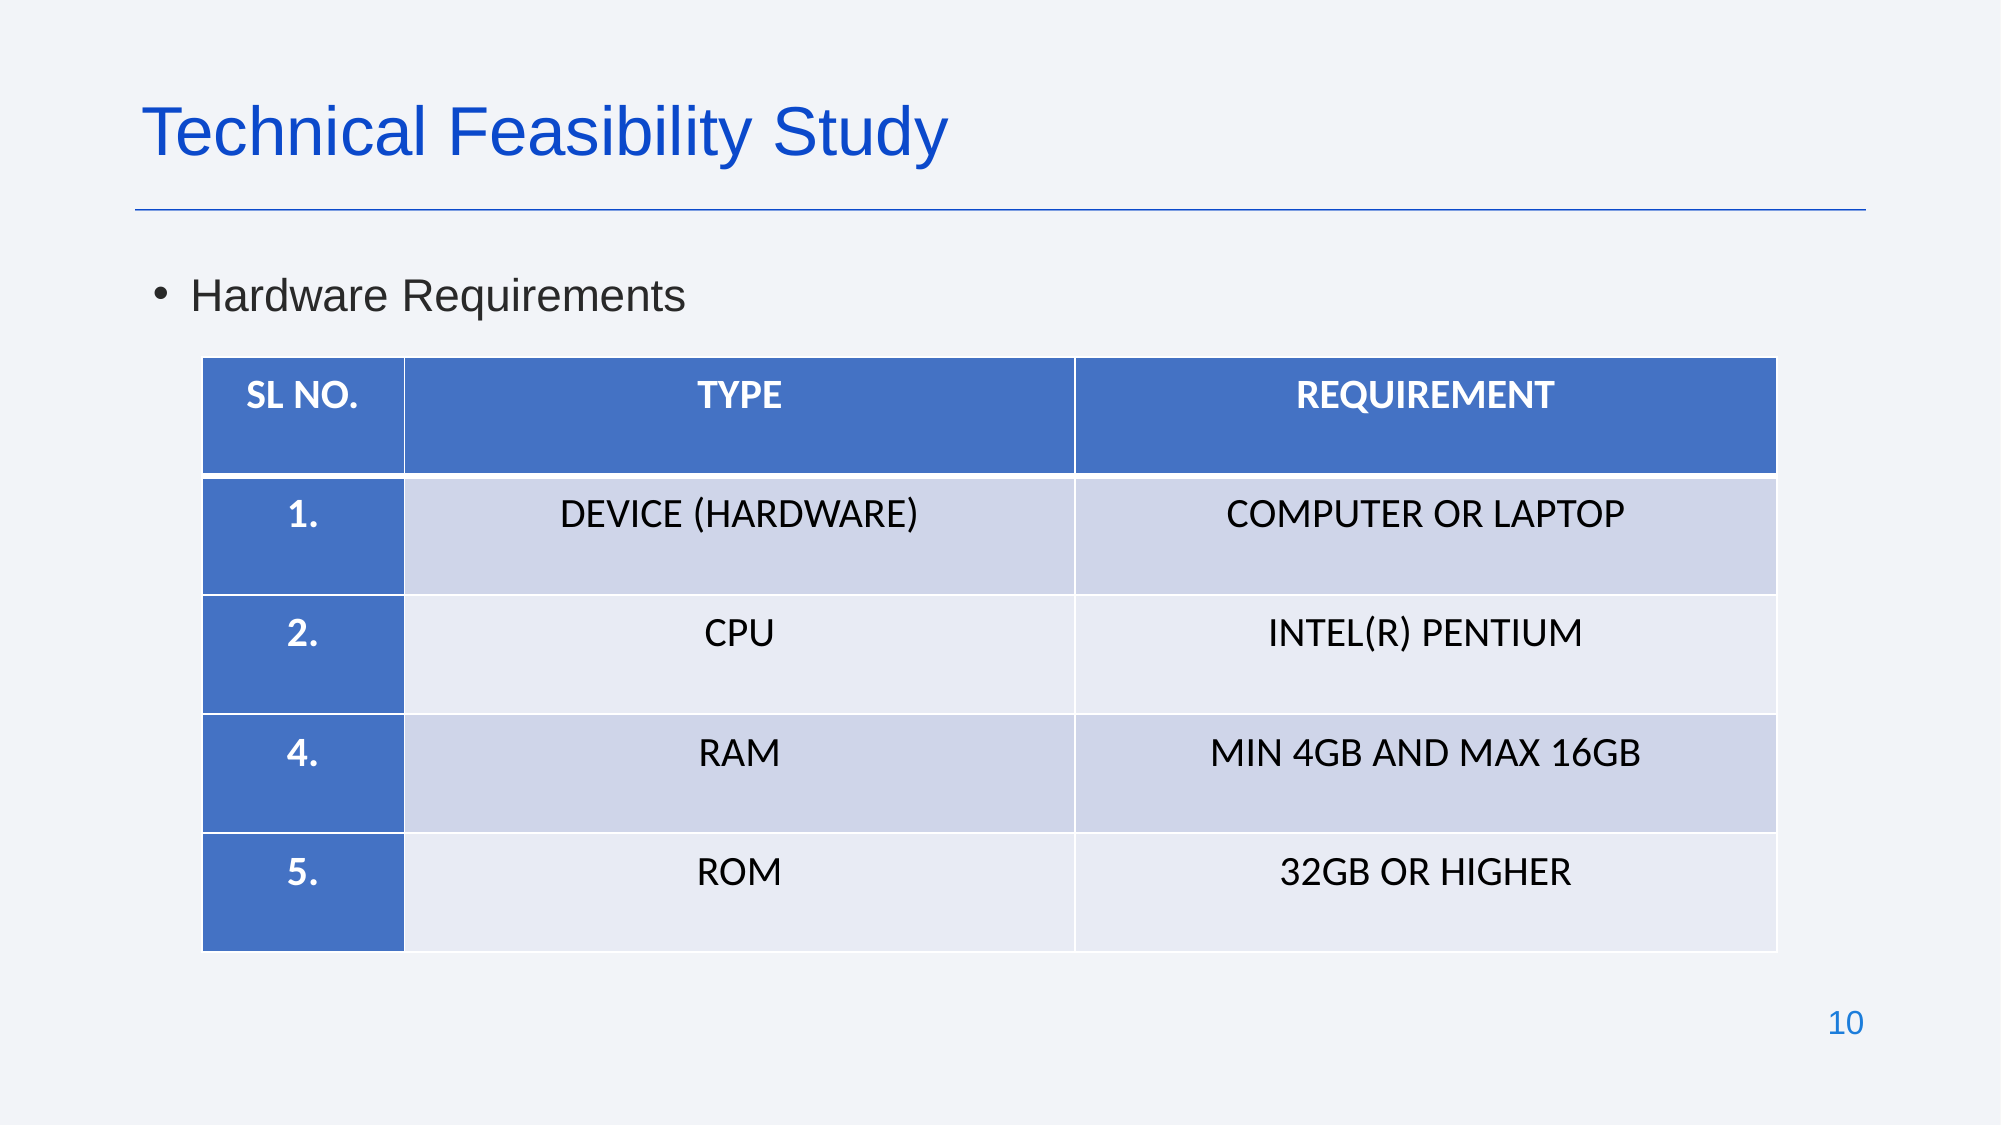

Technical Feasibility Study
Hardware Requirements

| SL NO. | TYPE | REQUIREMENT |
| --- | --- | --- |
| 1. | DEVICE (HARDWARE) | COMPUTER OR LAPTOP |
| 2. | CPU | INTEL(R) PENTIUM |
| 4. | RAM | MIN 4GB AND MAX 16GB |
| 5. | ROM | 32GB OR HIGHER |
10